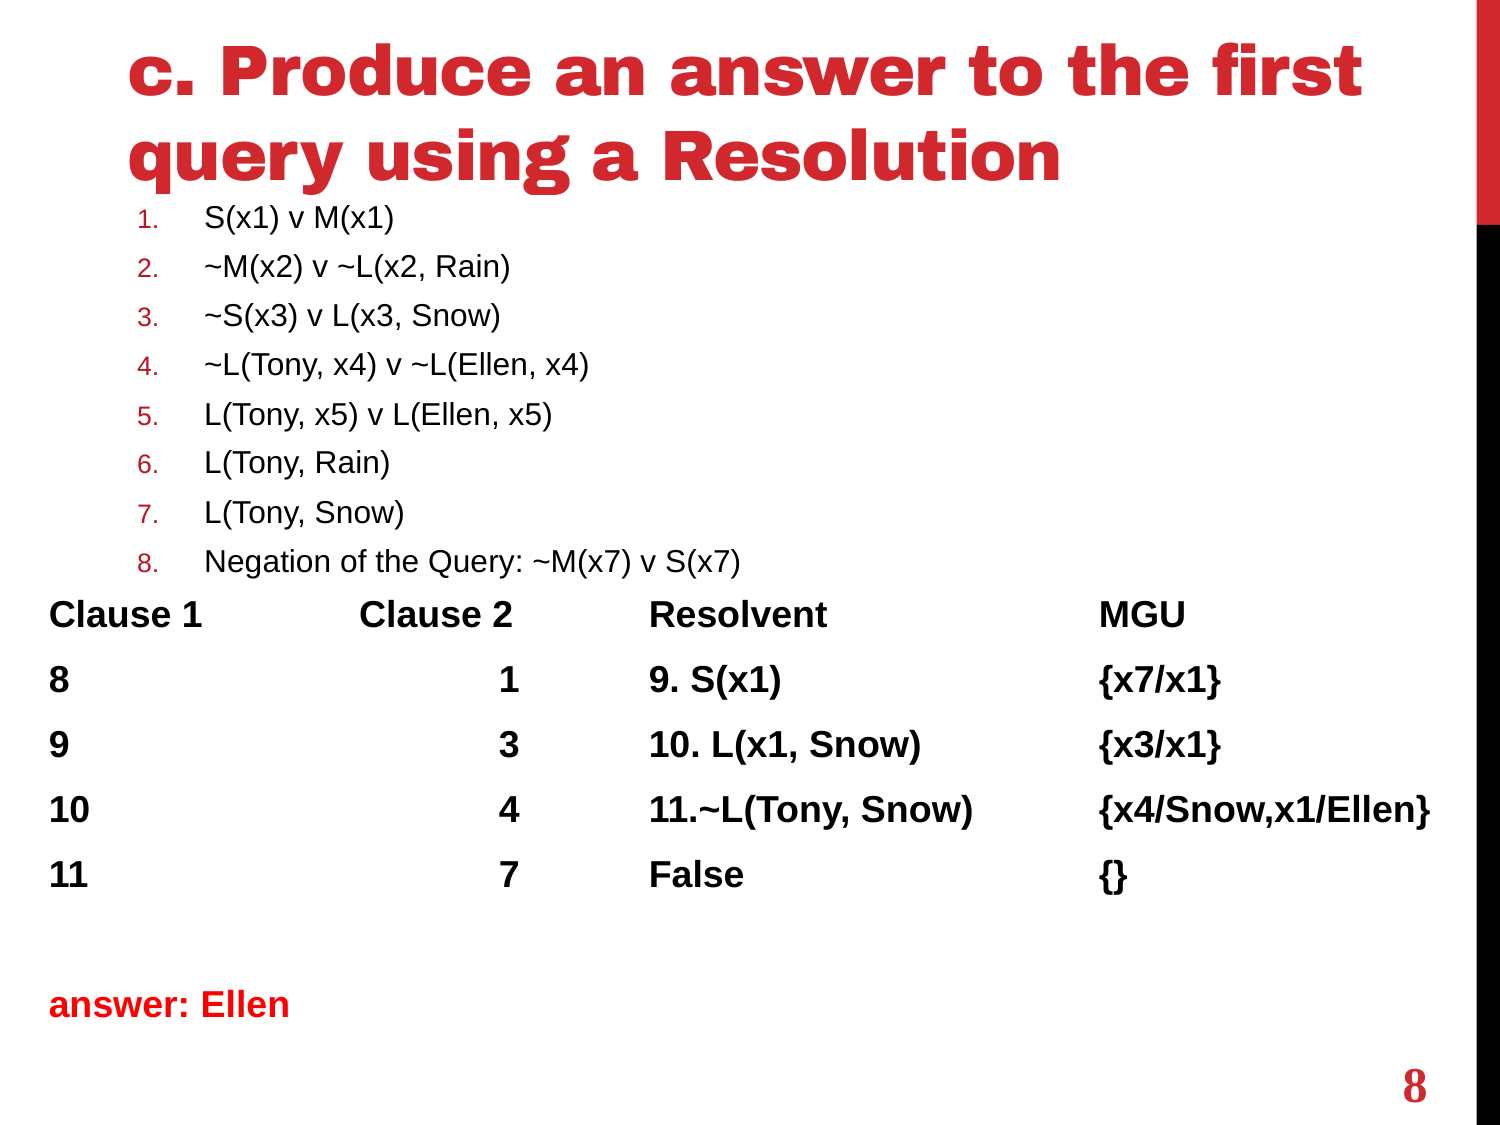

# c. Produce an answer to the first query using a Resolution
S(x1) v M(x1)
~M(x2) v ~L(x2, Rain)
~S(x3) v L(x3, Snow)
~L(Tony, x4) v ~L(Ellen, x4)
L(Tony, x5) v L(Ellen, x5)
L(Tony, Rain)
L(Tony, Snow)
Negation of the Query: ~M(x7) v S(x7)

Clause 1	 Clause 2 	Resolvent 		MGU
8			1 	9. S(x1)			{x7/x1}
9			3	10. L(x1, Snow)		{x3/x1}
10			4	11.~L(Tony, Snow)	{x4/Snow,x1/Ellen}
11			7	False			{}

answer: Ellen

8